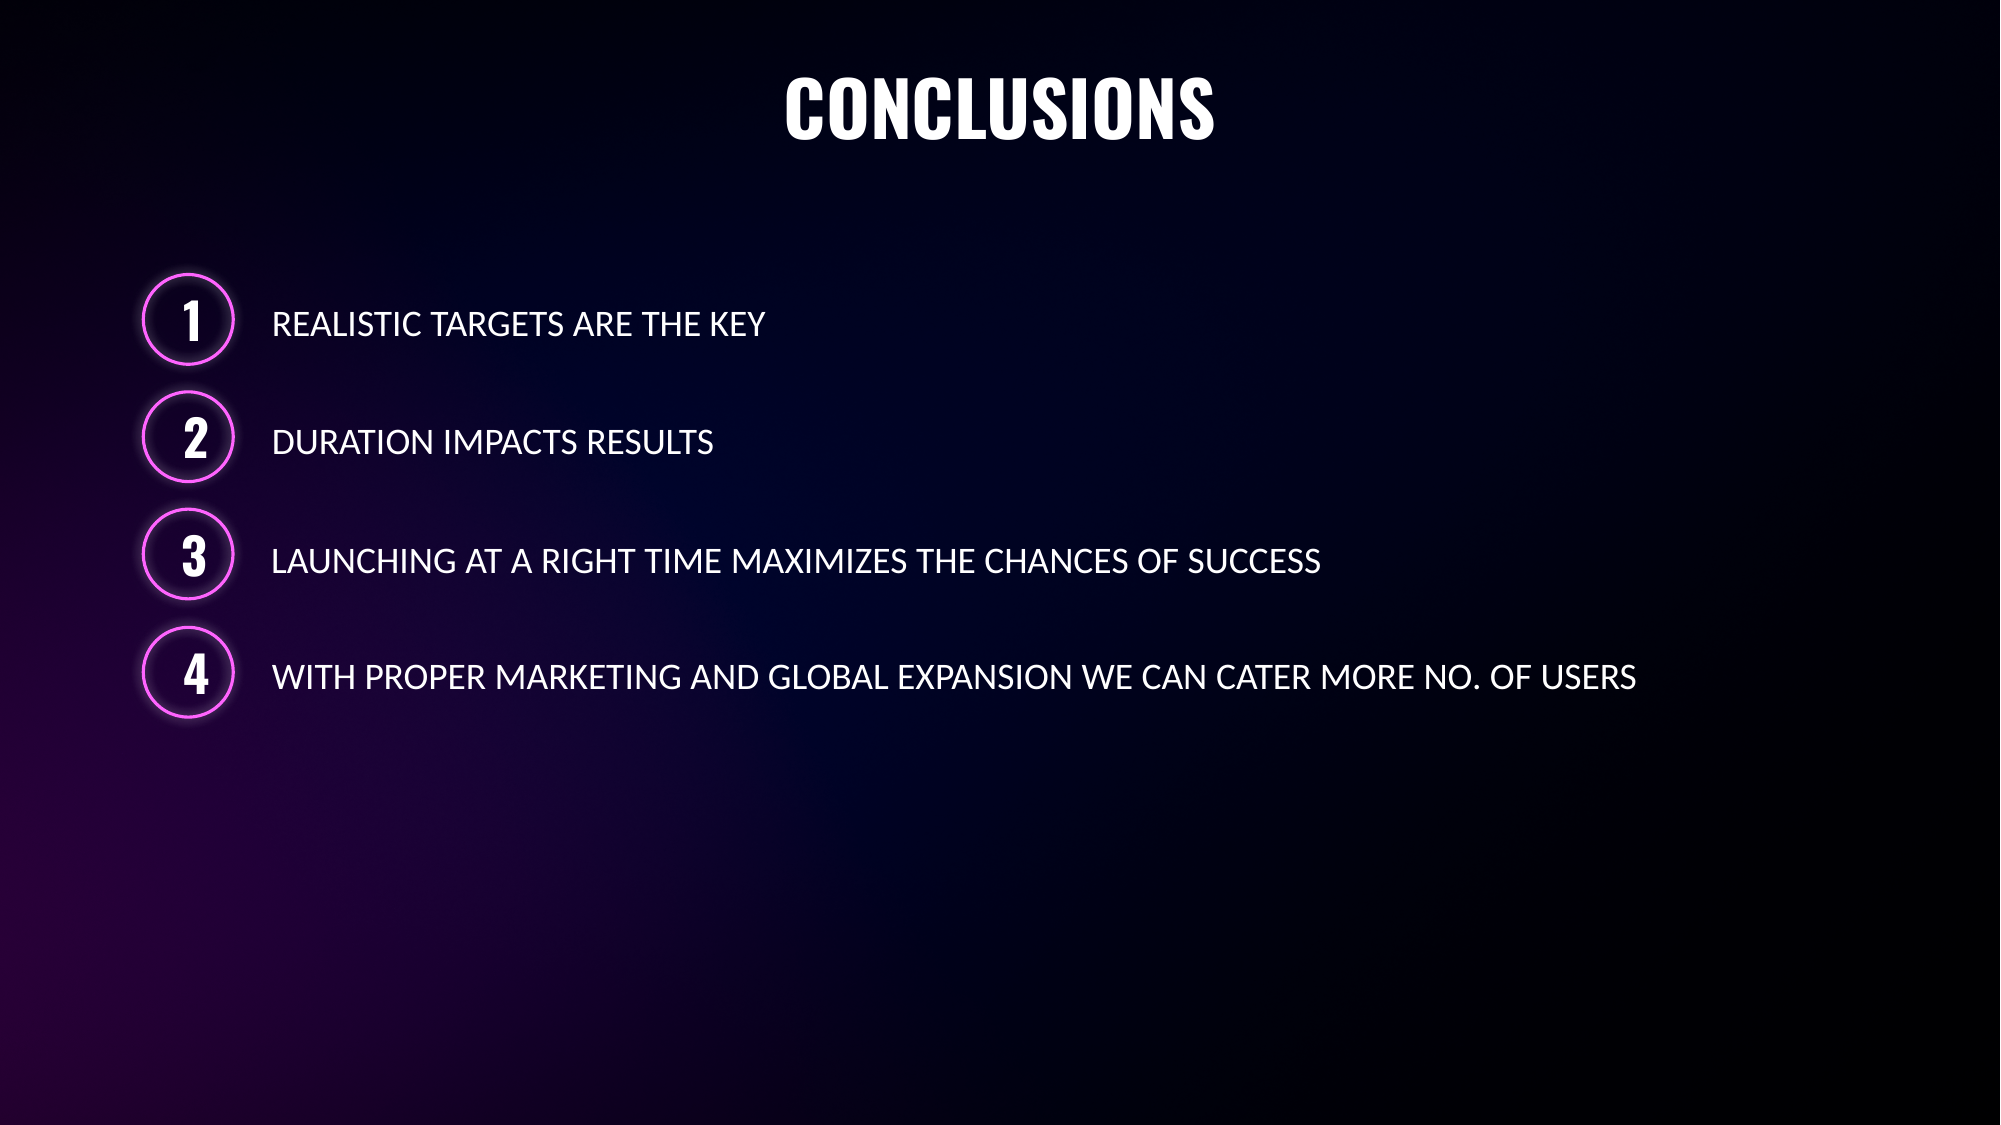

CONCLUSIONS

1
REALISTIC TARGETS ARE THE KEY

2
DURATION IMPACTS RESULTS

3
LAUNCHING AT A RIGHT TIME MAXIMIZES THE CHANCES OF SUCCESS

4
WITH PROPER MARKETING AND GLOBAL EXPANSION WE CAN CATER MORE NO. OF USERS
THANK YOU